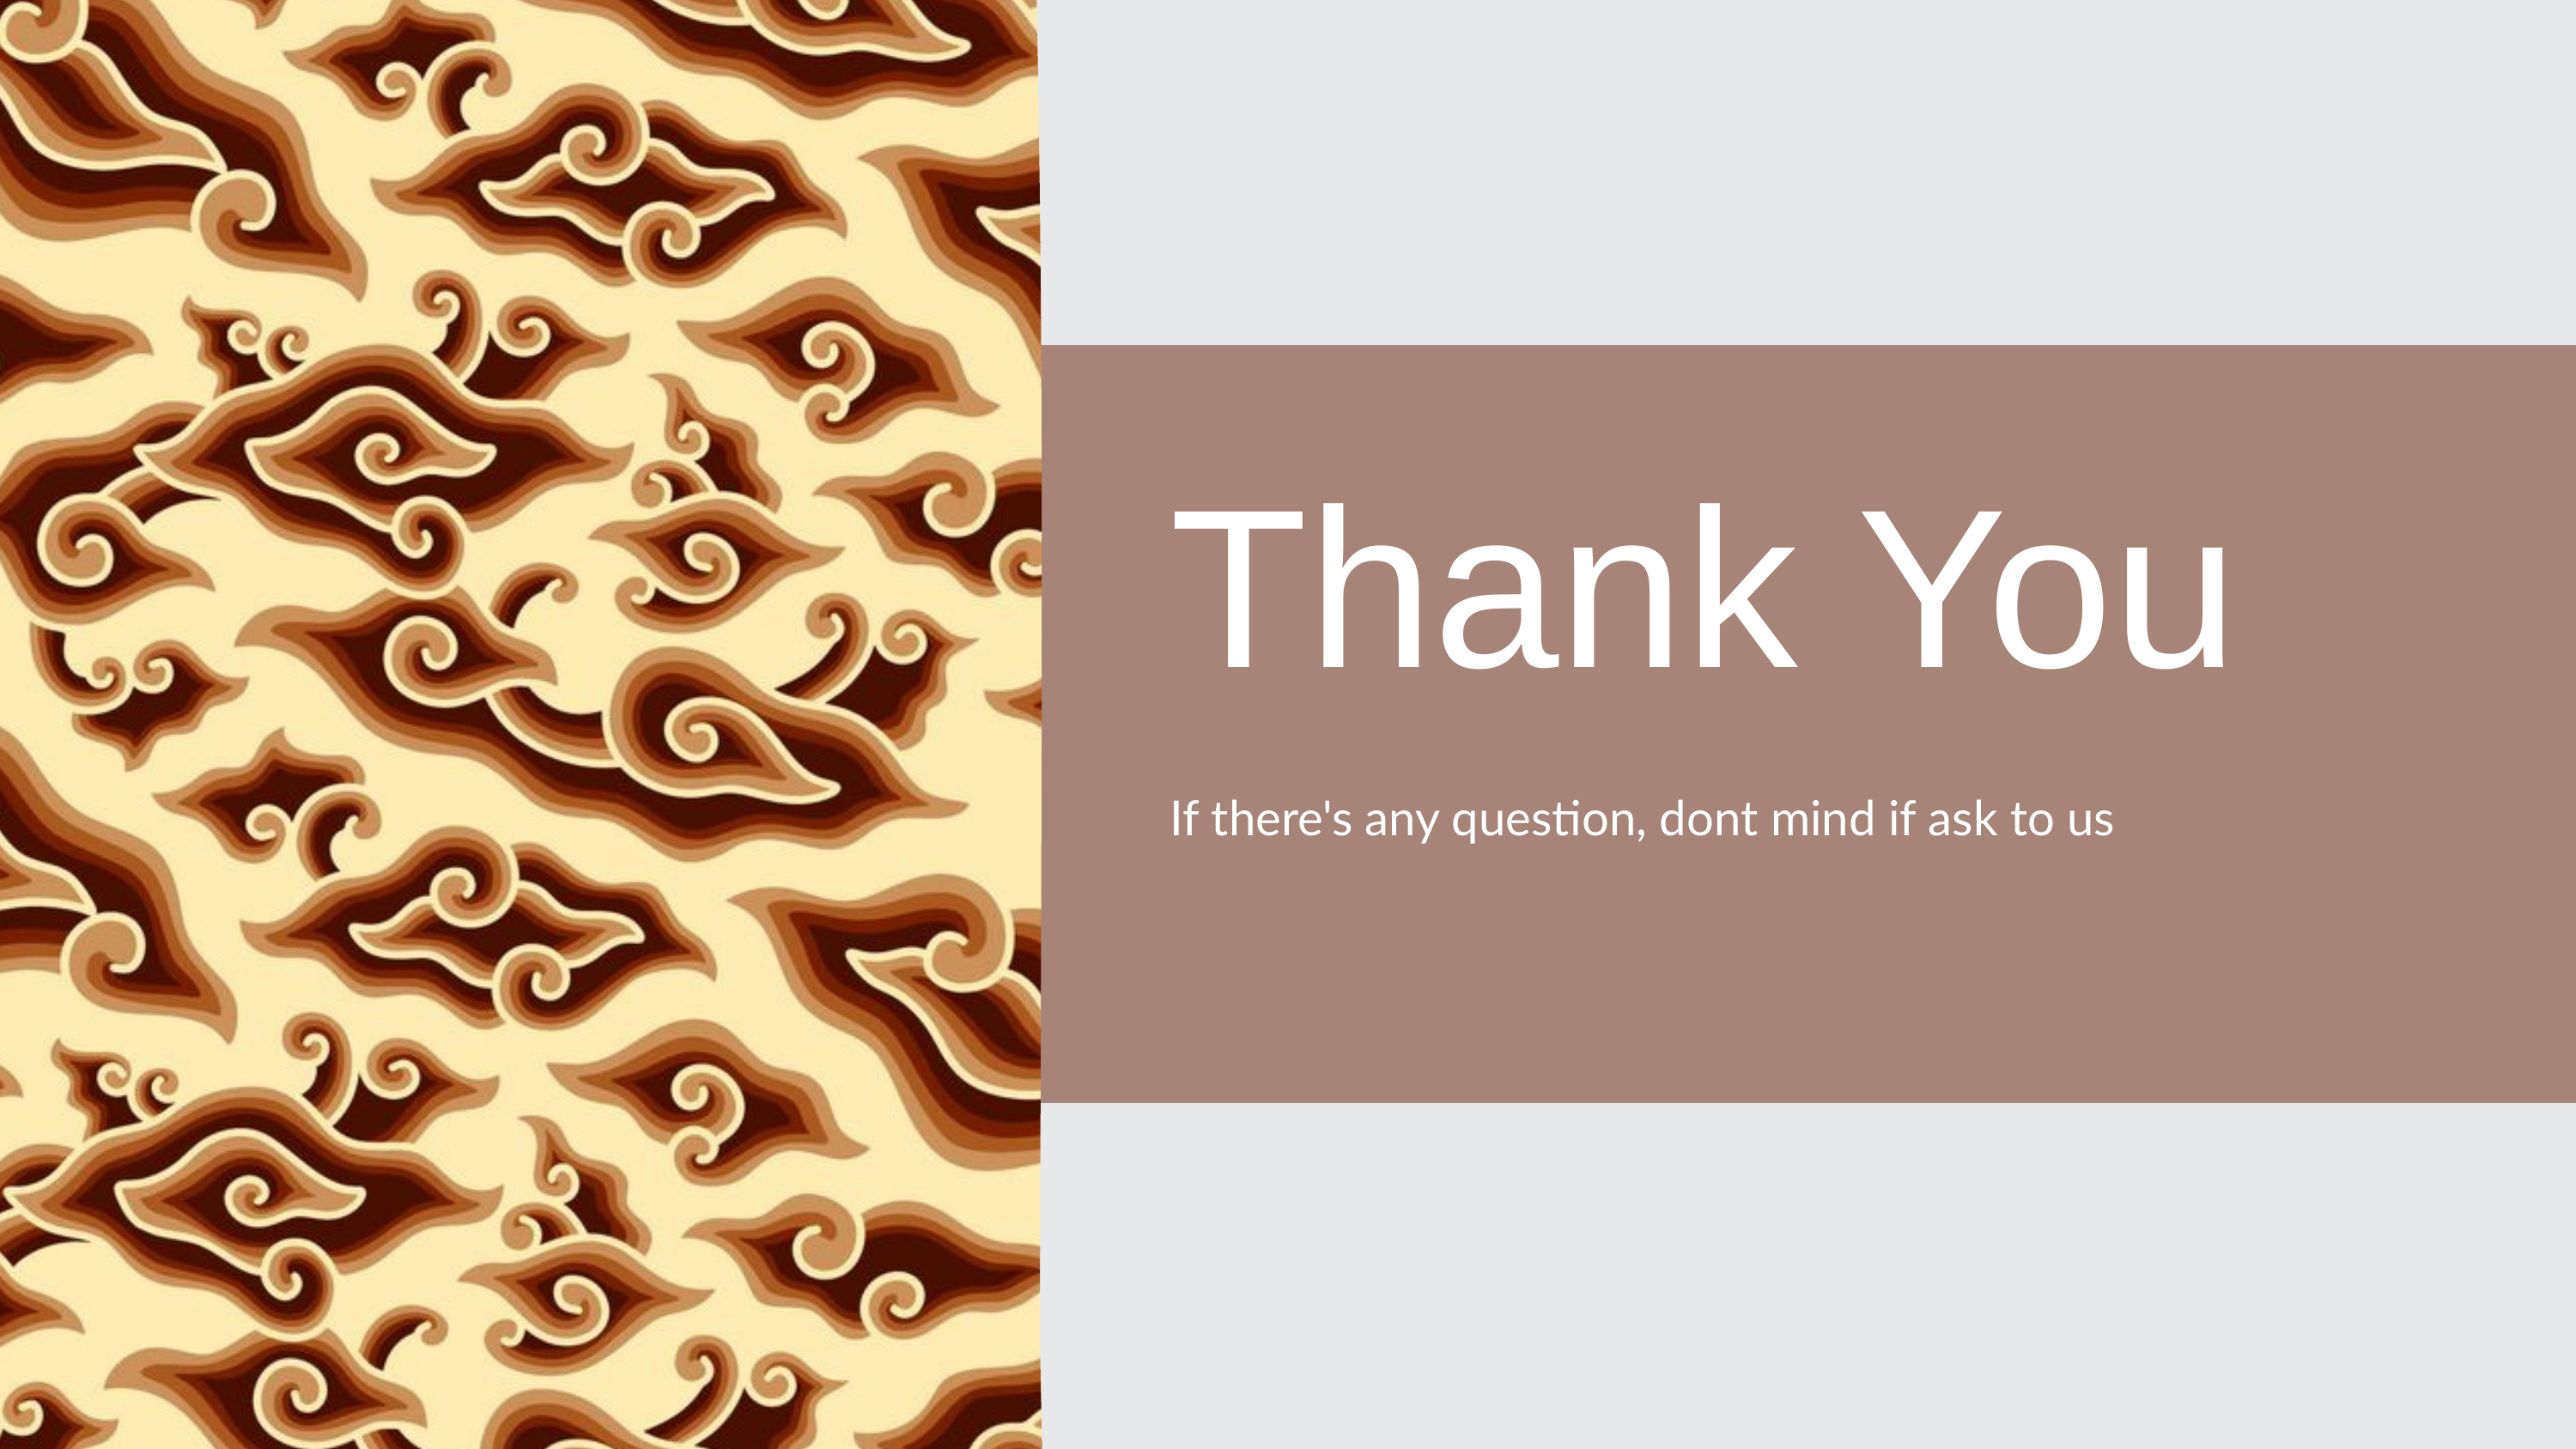

Thank You
If there's any question, dont mind if ask to us